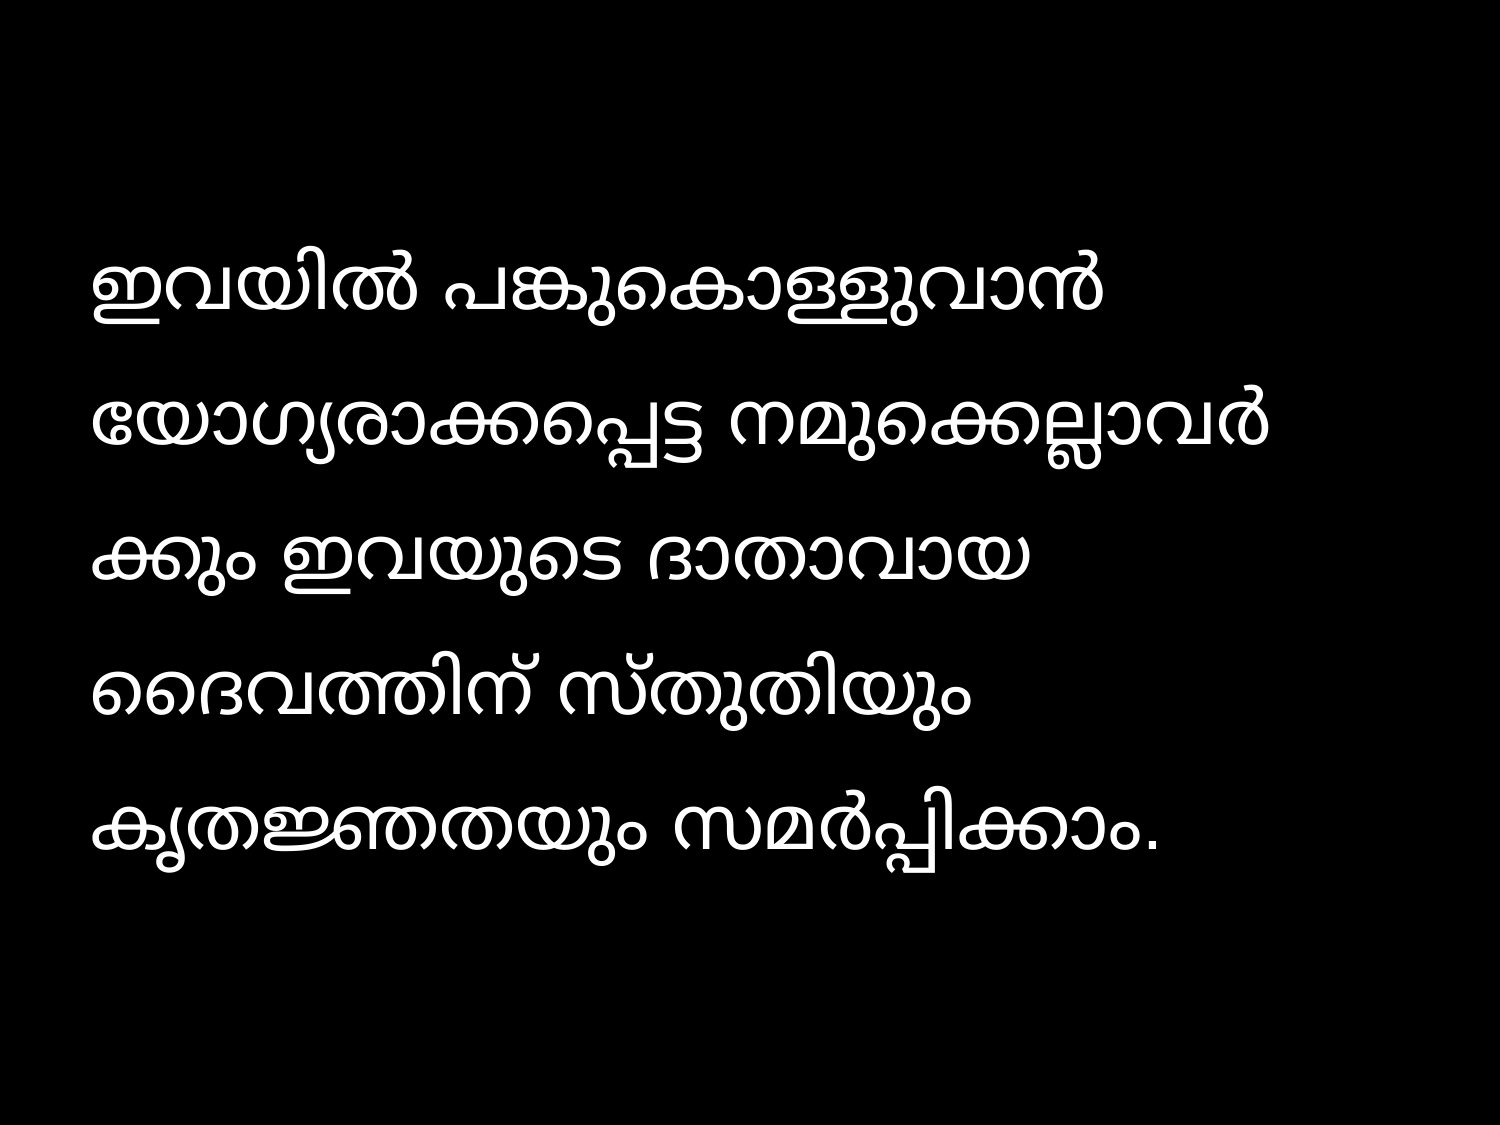

ഇവയില്‍ പങ്കുകൊള്ളുവാന്‍ യോഗ്യരാക്കപ്പെട്ട നമുക്കെല്ലാവര്‍ക്കും ഇവയുടെ ദാതാവായ ദൈവത്തിന് സ്തുതിയും കൃതജ്ഞതയും സമര്‍പ്പിക്കാം.